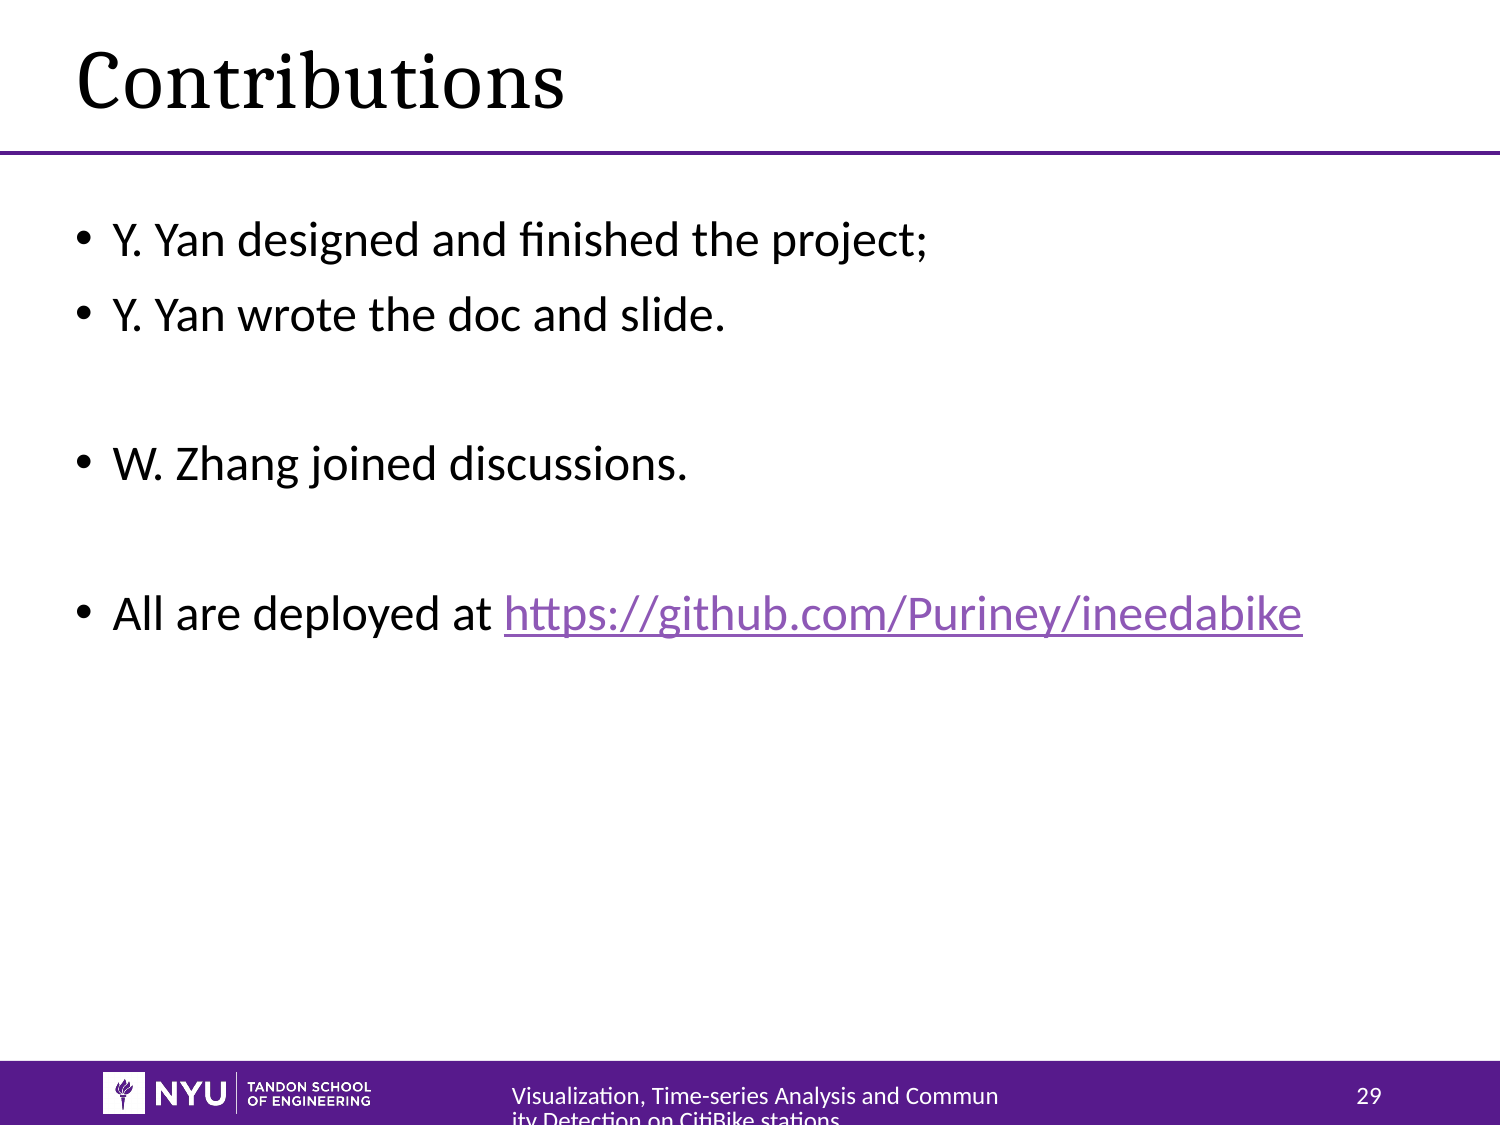

# Contributions
Y. Yan designed and finished the project;
Y. Yan wrote the doc and slide.

W. Zhang joined discussions.

All are deployed at https://github.com/Puriney/ineedabike

Visualization, Time-series Analysis and Community Detection on CitiBike stations
29